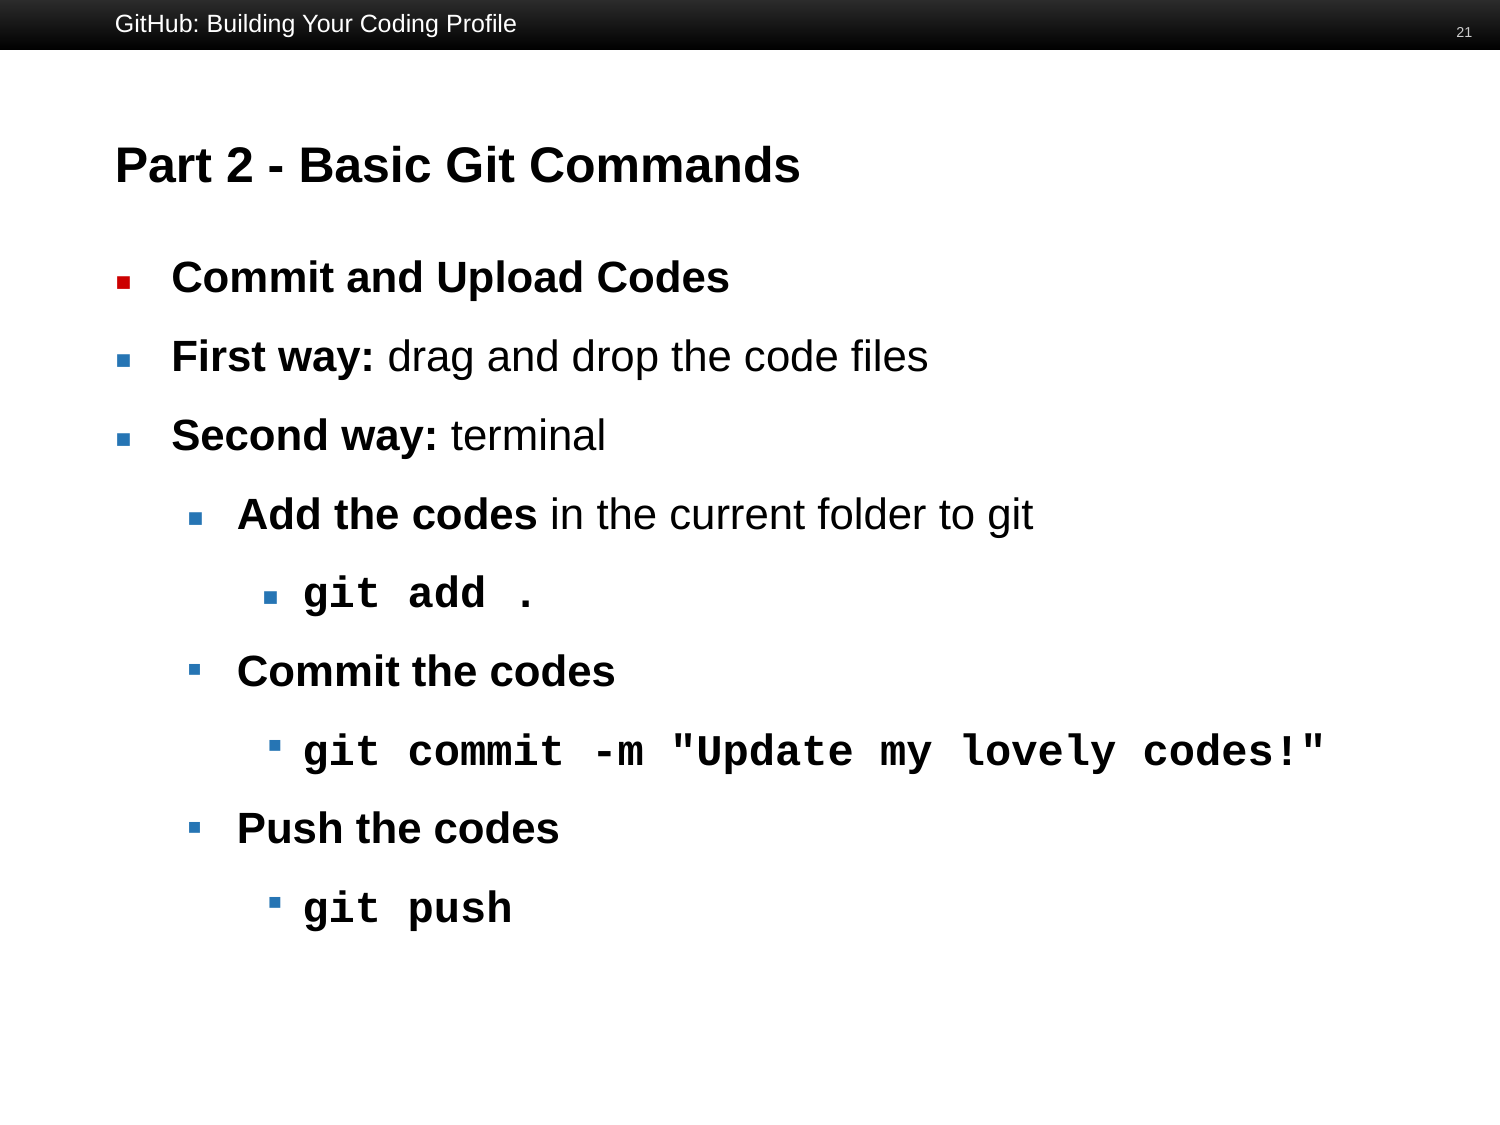

GitHub: Building Your Coding Profile

 21
# Part 2 - Basic Git Commands
Commit and Upload Codes
First way: drag and drop the code files
Second way: terminal
Add the codes in the current folder to git
git add .
Commit the codes
git commit -m "Update my lovely codes!"
Push the codes
git push